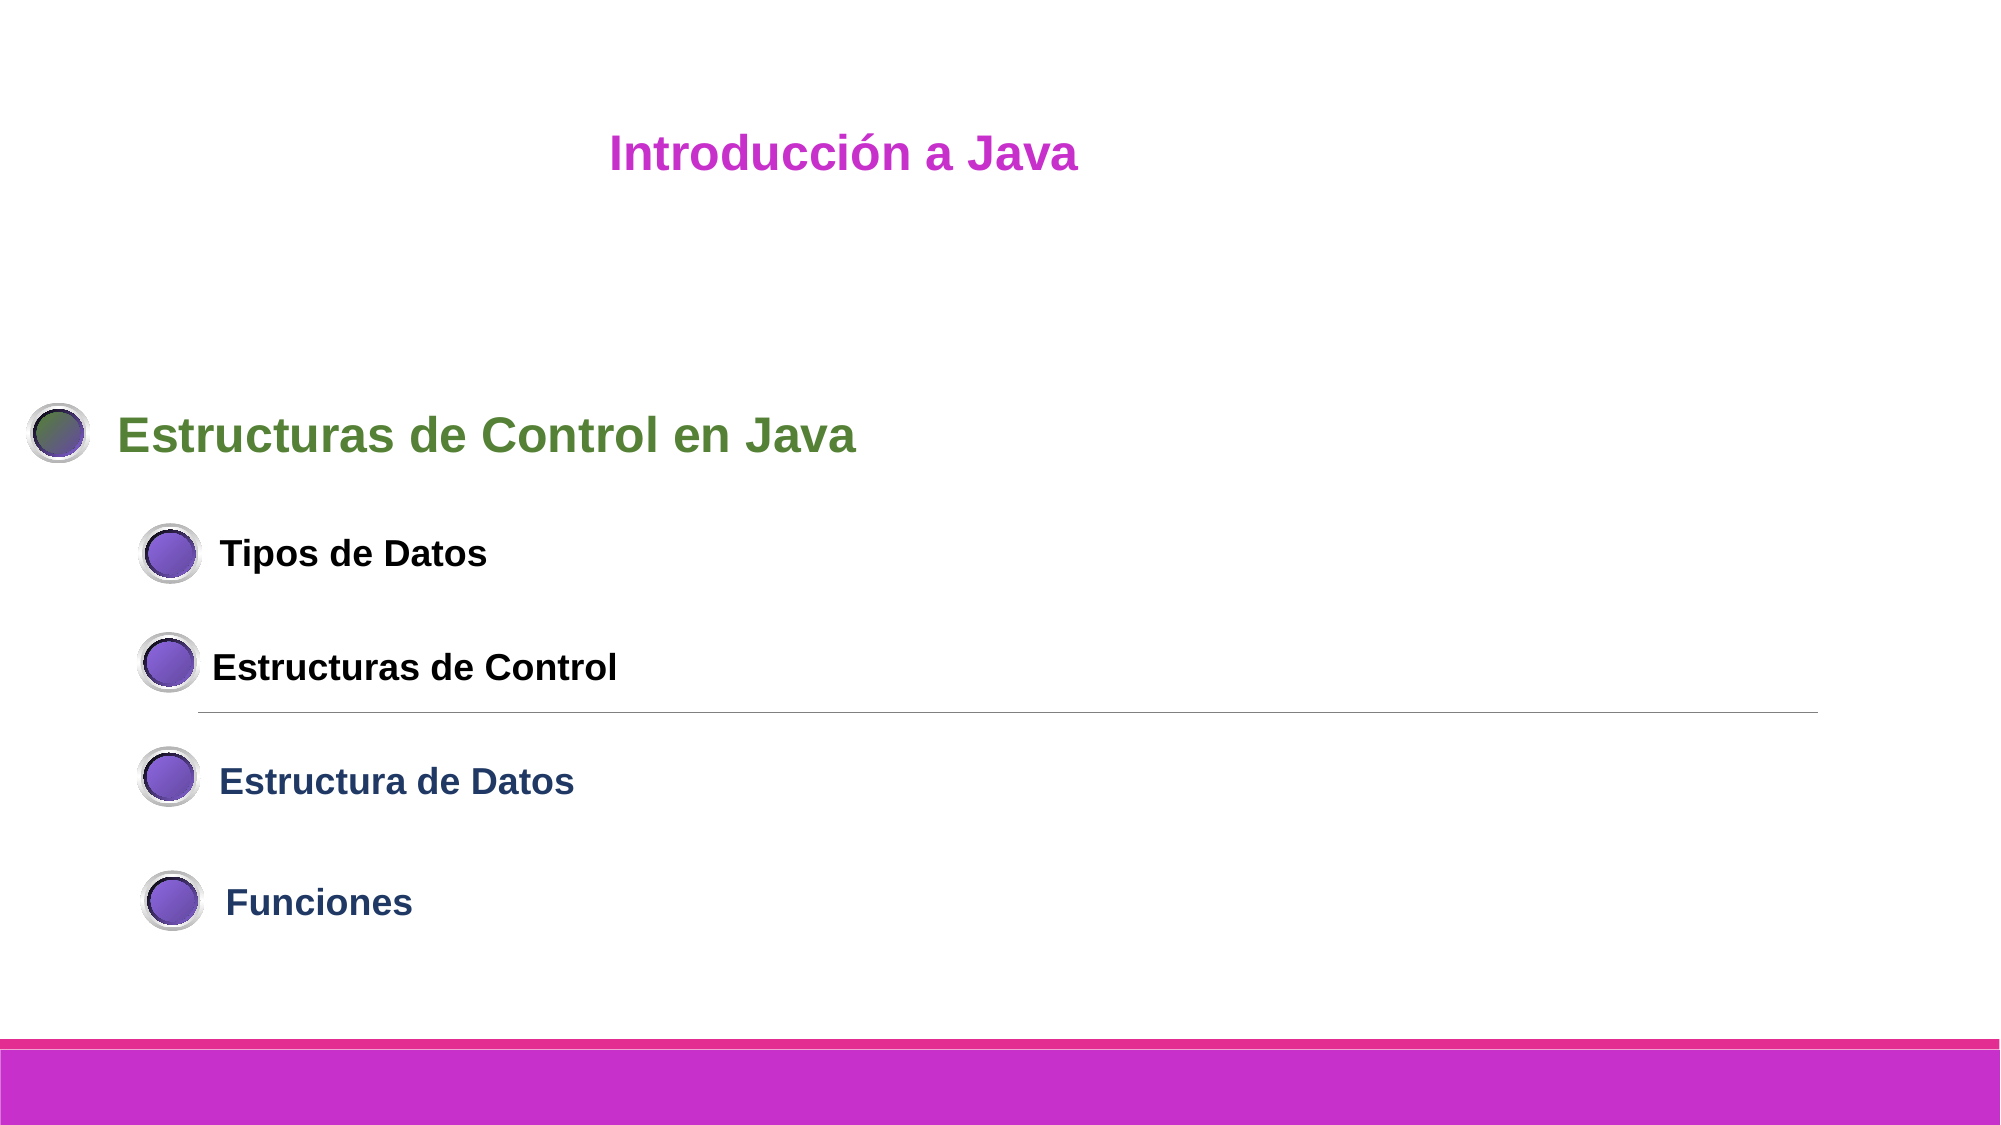

Introducción a Java
Estructuras de Control en Java

  Tipos de Datos

Estructuras de Control

Estructura de Datos

Funciones